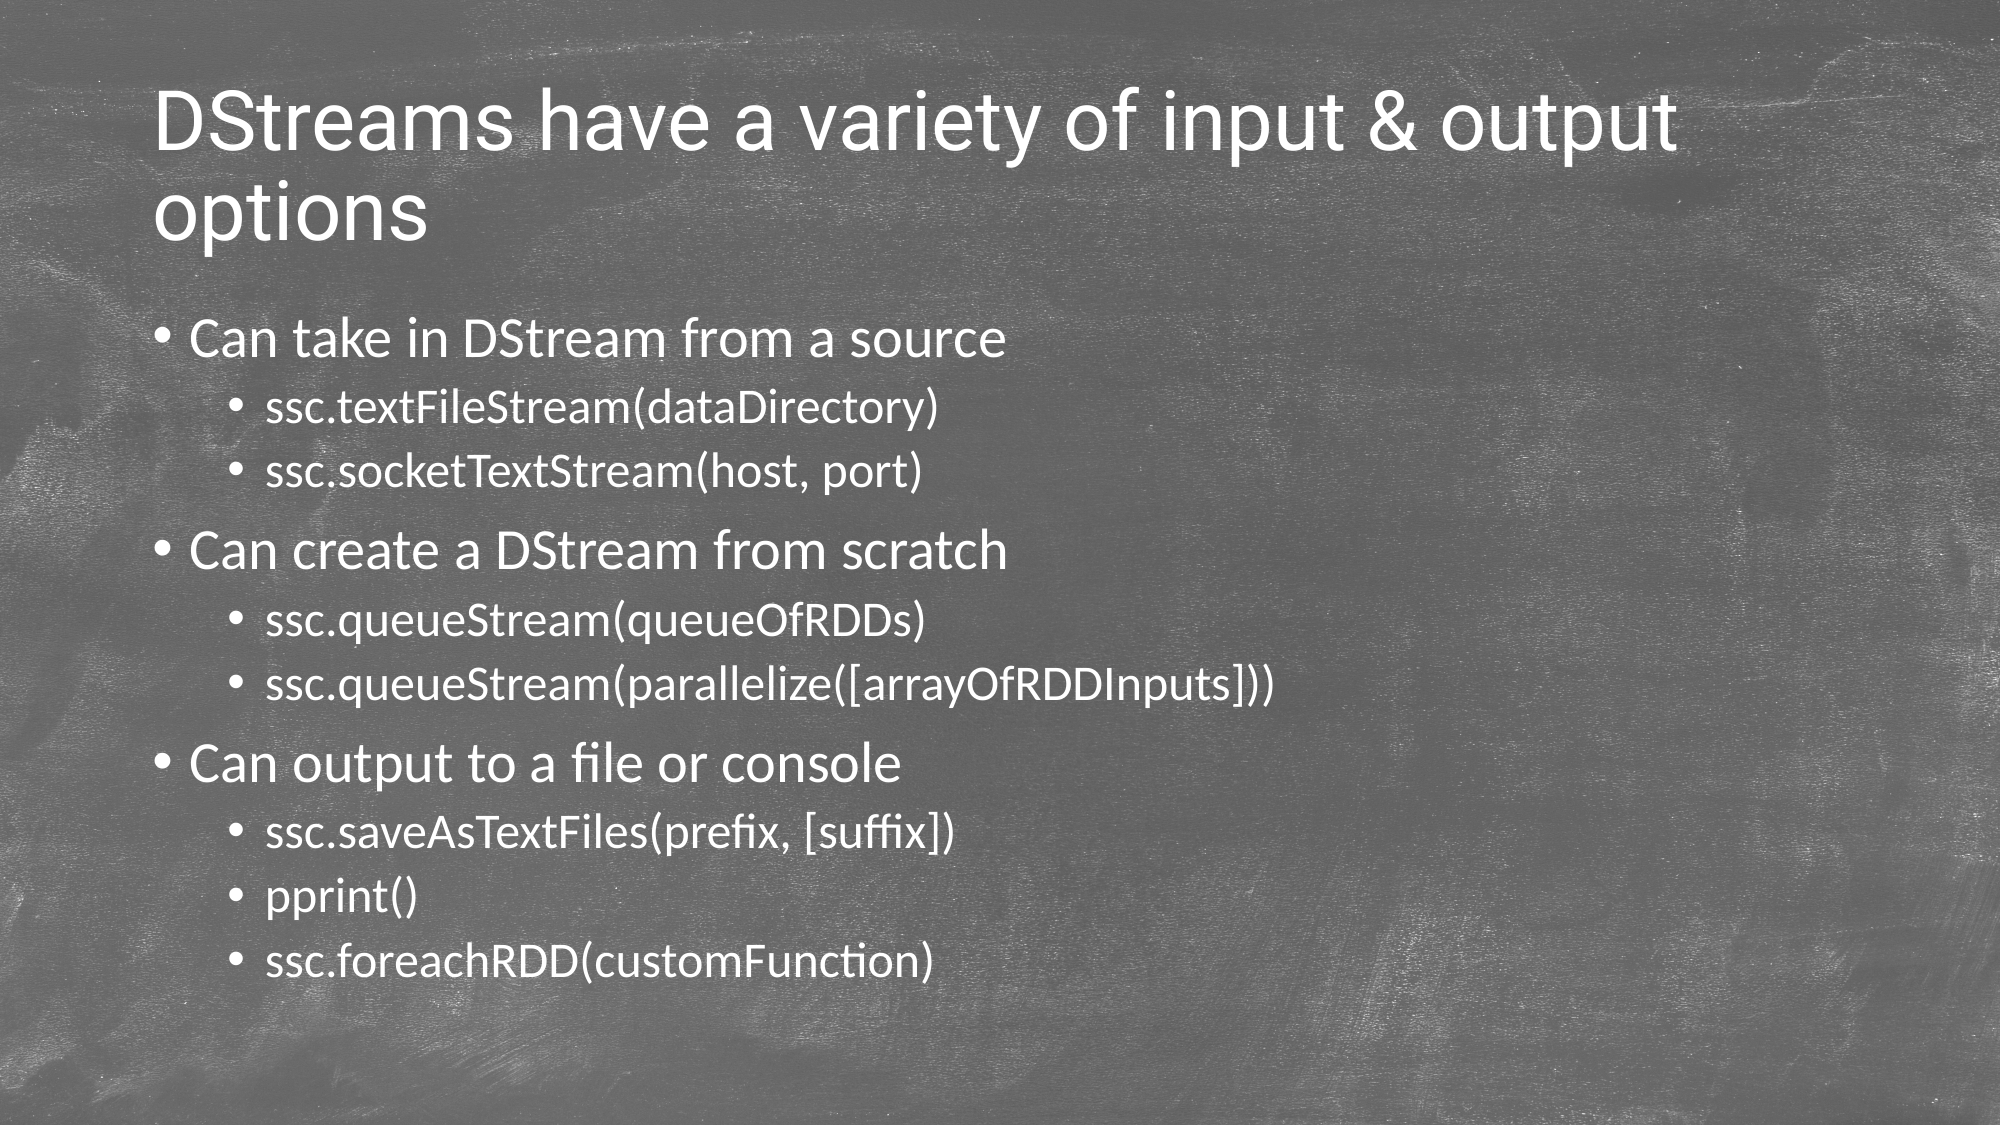

# DStreams have a variety of input & output options
Can take in DStream from a source
ssc.textFileStream(dataDirectory)
ssc.socketTextStream(host, port)
Can create a DStream from scratch
ssc.queueStream(queueOfRDDs)
ssc.queueStream(parallelize([arrayOfRDDInputs]))
Can output to a file or console
ssc.saveAsTextFiles(prefix, [suffix])
pprint()
ssc.foreachRDD(customFunction)